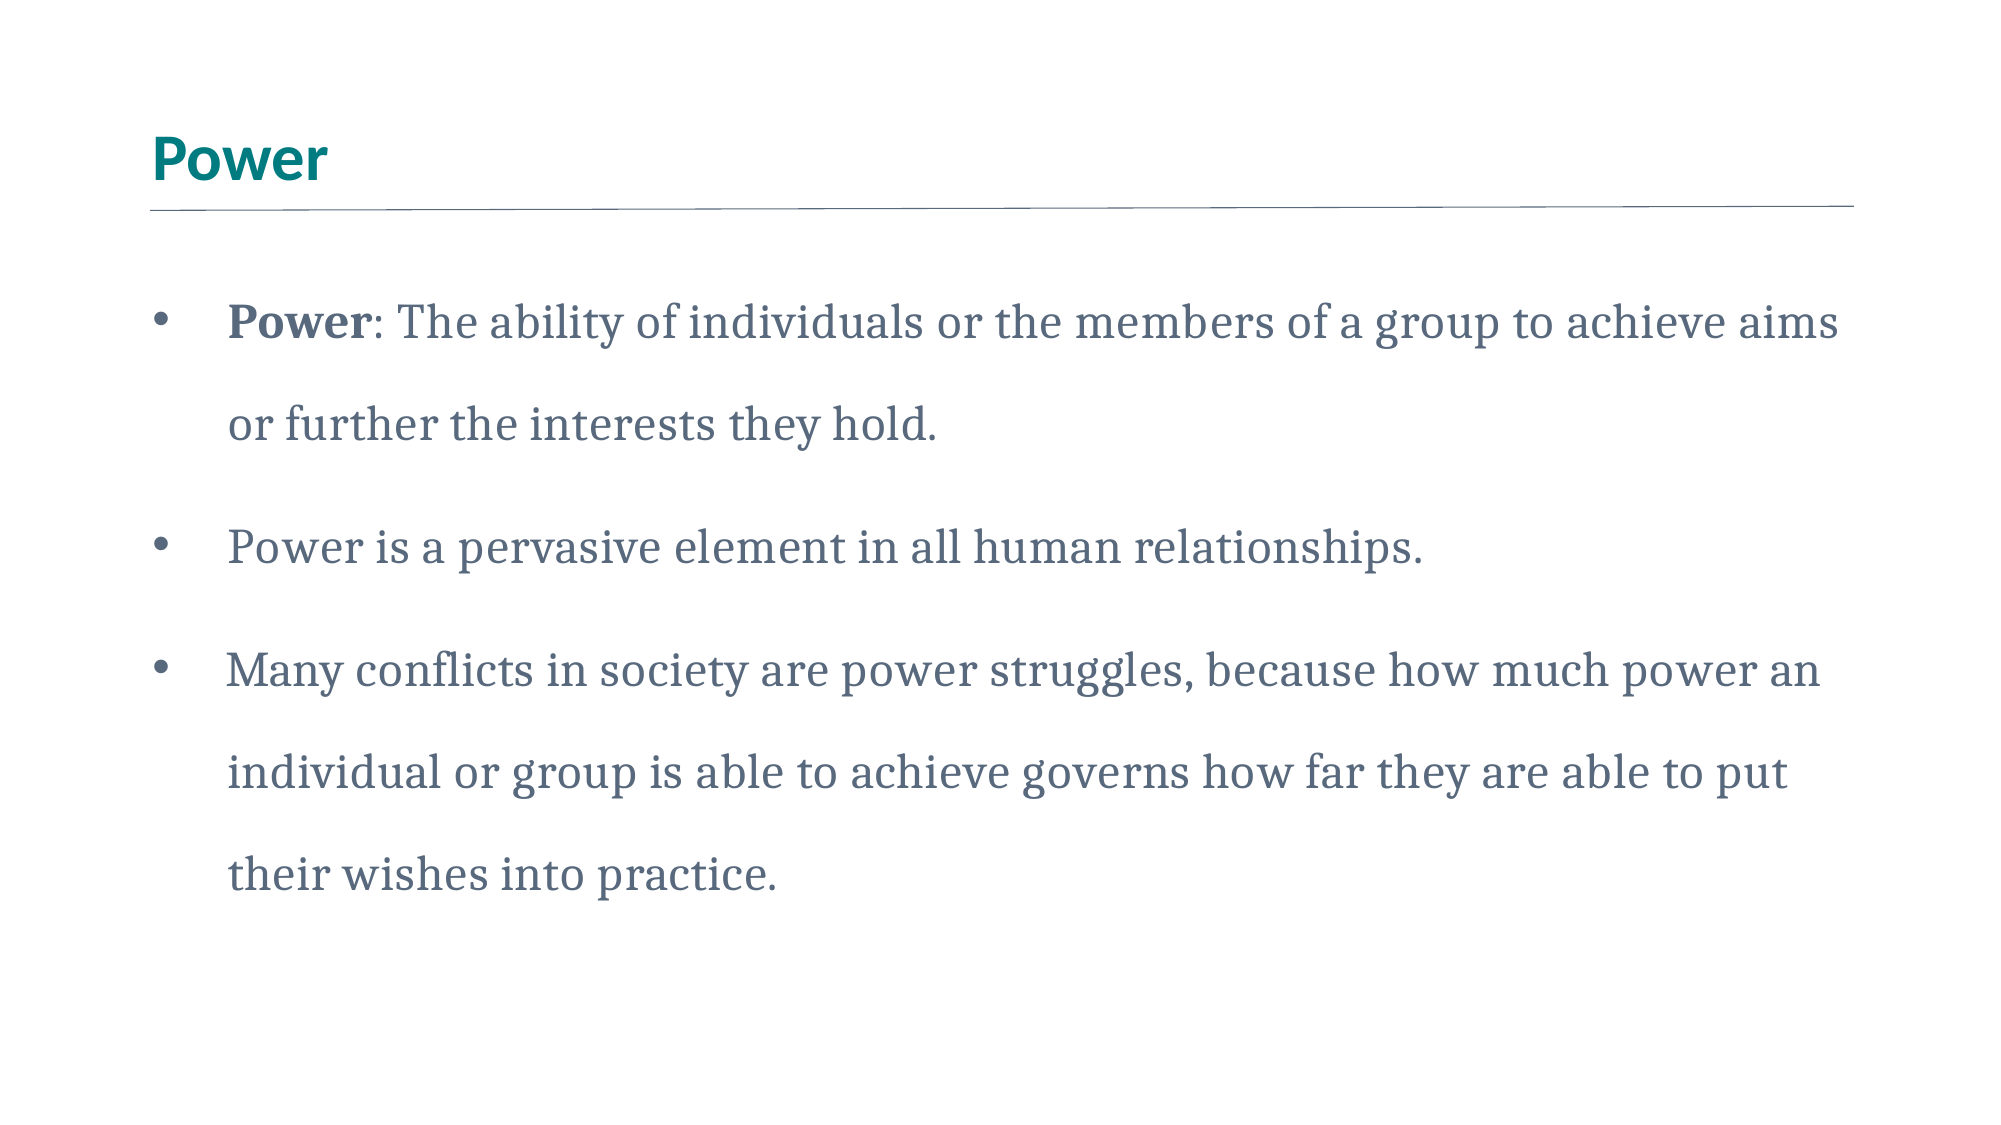

# Power
Power: The ability of individuals or the members of a group to achieve aims or further the interests they hold.
Power is a pervasive element in all human relationships.
Many conflicts in society are power struggles, because how much power an individual or group is able to achieve governs how far they are able to put their wishes into practice.